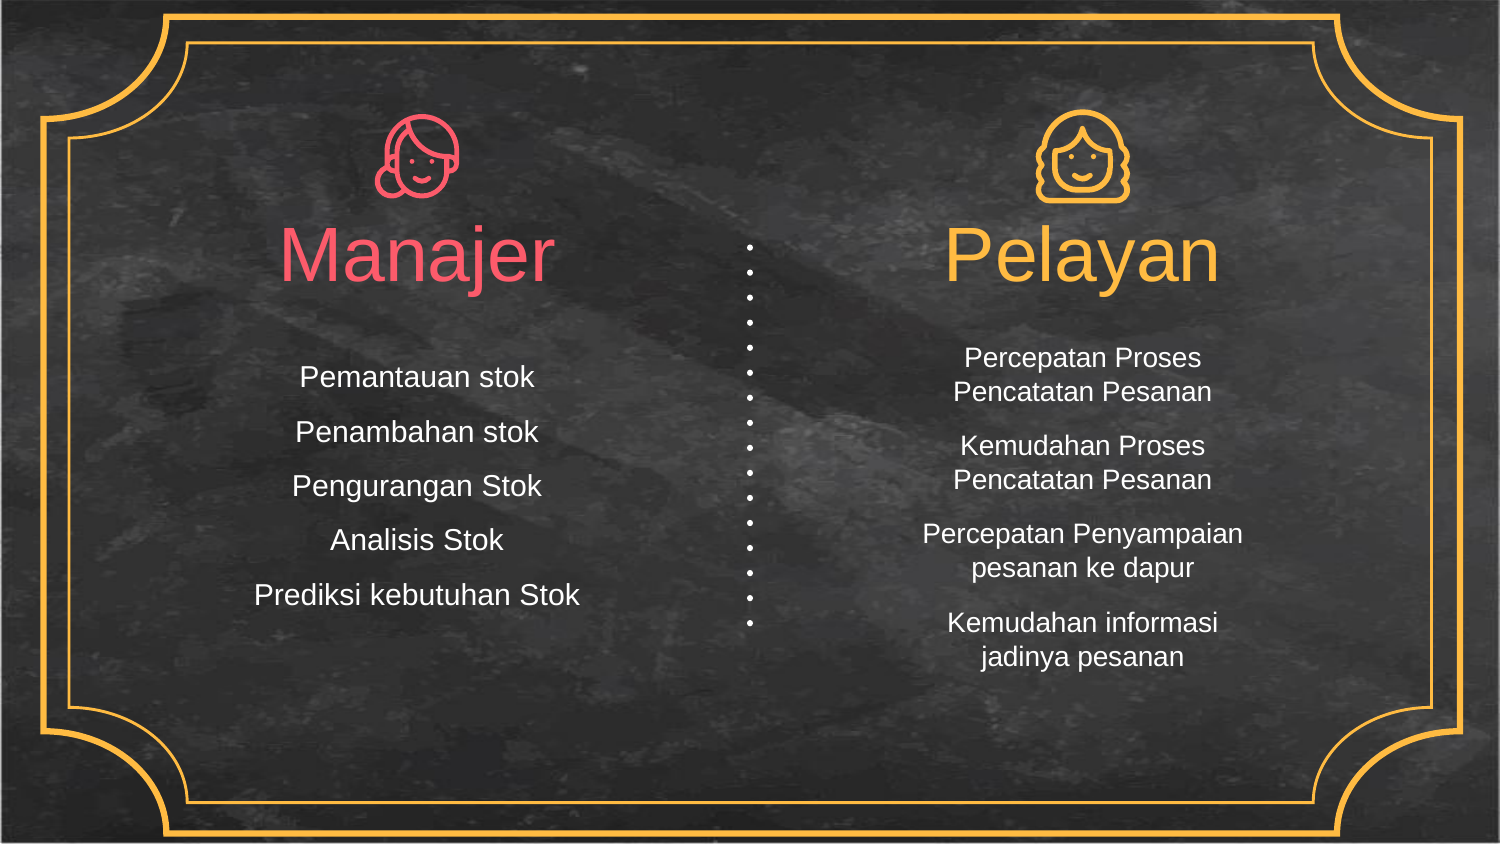

# Manajer
Pelayan
Pemantauan stok
Penambahan stok
Pengurangan Stok
Analisis Stok
Prediksi kebutuhan Stok
Percepatan Proses Pencatatan Pesanan
Kemudahan Proses Pencatatan Pesanan
Percepatan Penyampaian pesanan ke dapur
Kemudahan informasi jadinya pesanan